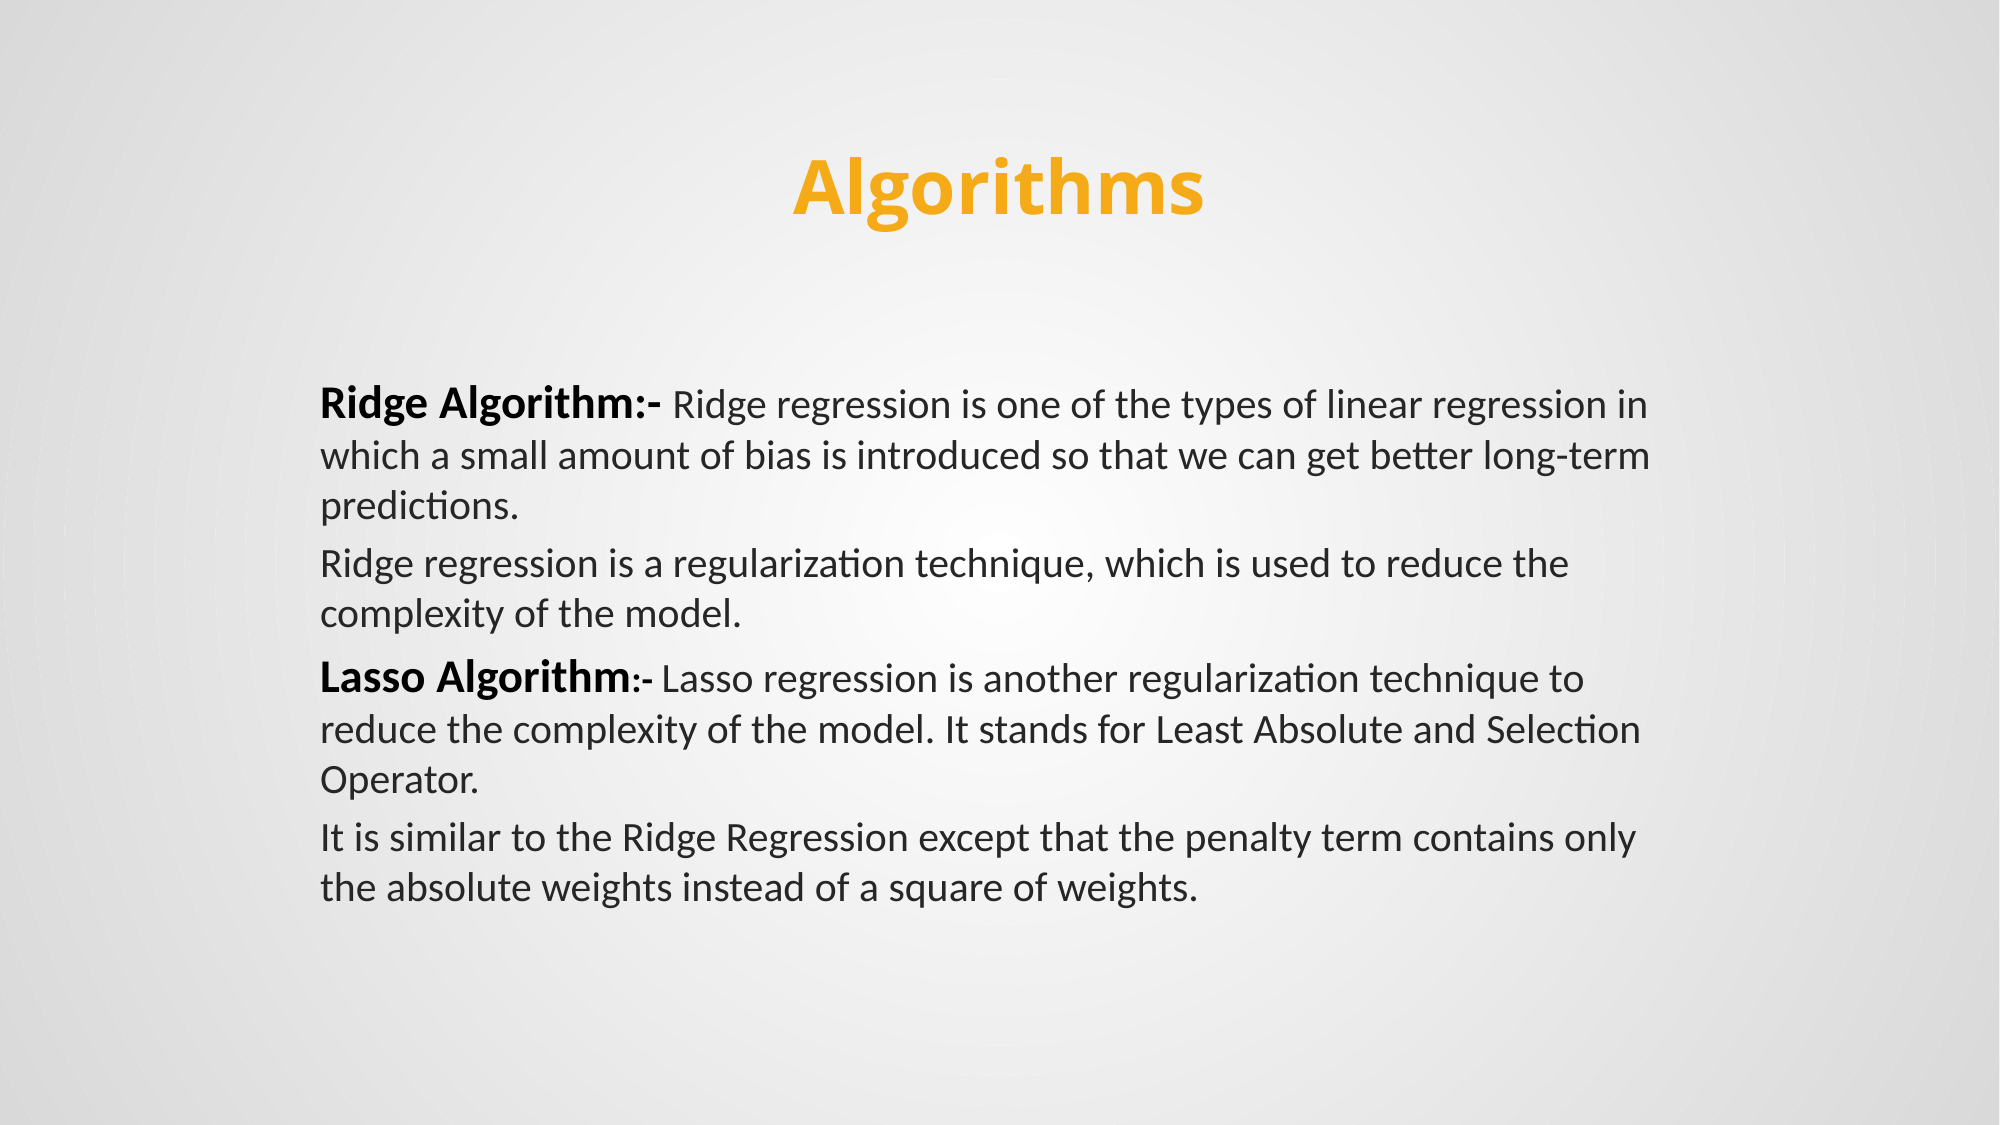

# Algorithms
Ridge Algorithm:- Ridge regression is one of the types of linear regression in which a small amount of bias is introduced so that we can get better long-term predictions.
Ridge regression is a regularization technique, which is used to reduce the complexity of the model.
Lasso Algorithm:- Lasso regression is another regularization technique to reduce the complexity of the model. It stands for Least Absolute and Selection Operator.
It is similar to the Ridge Regression except that the penalty term contains only the absolute weights instead of a square of weights.